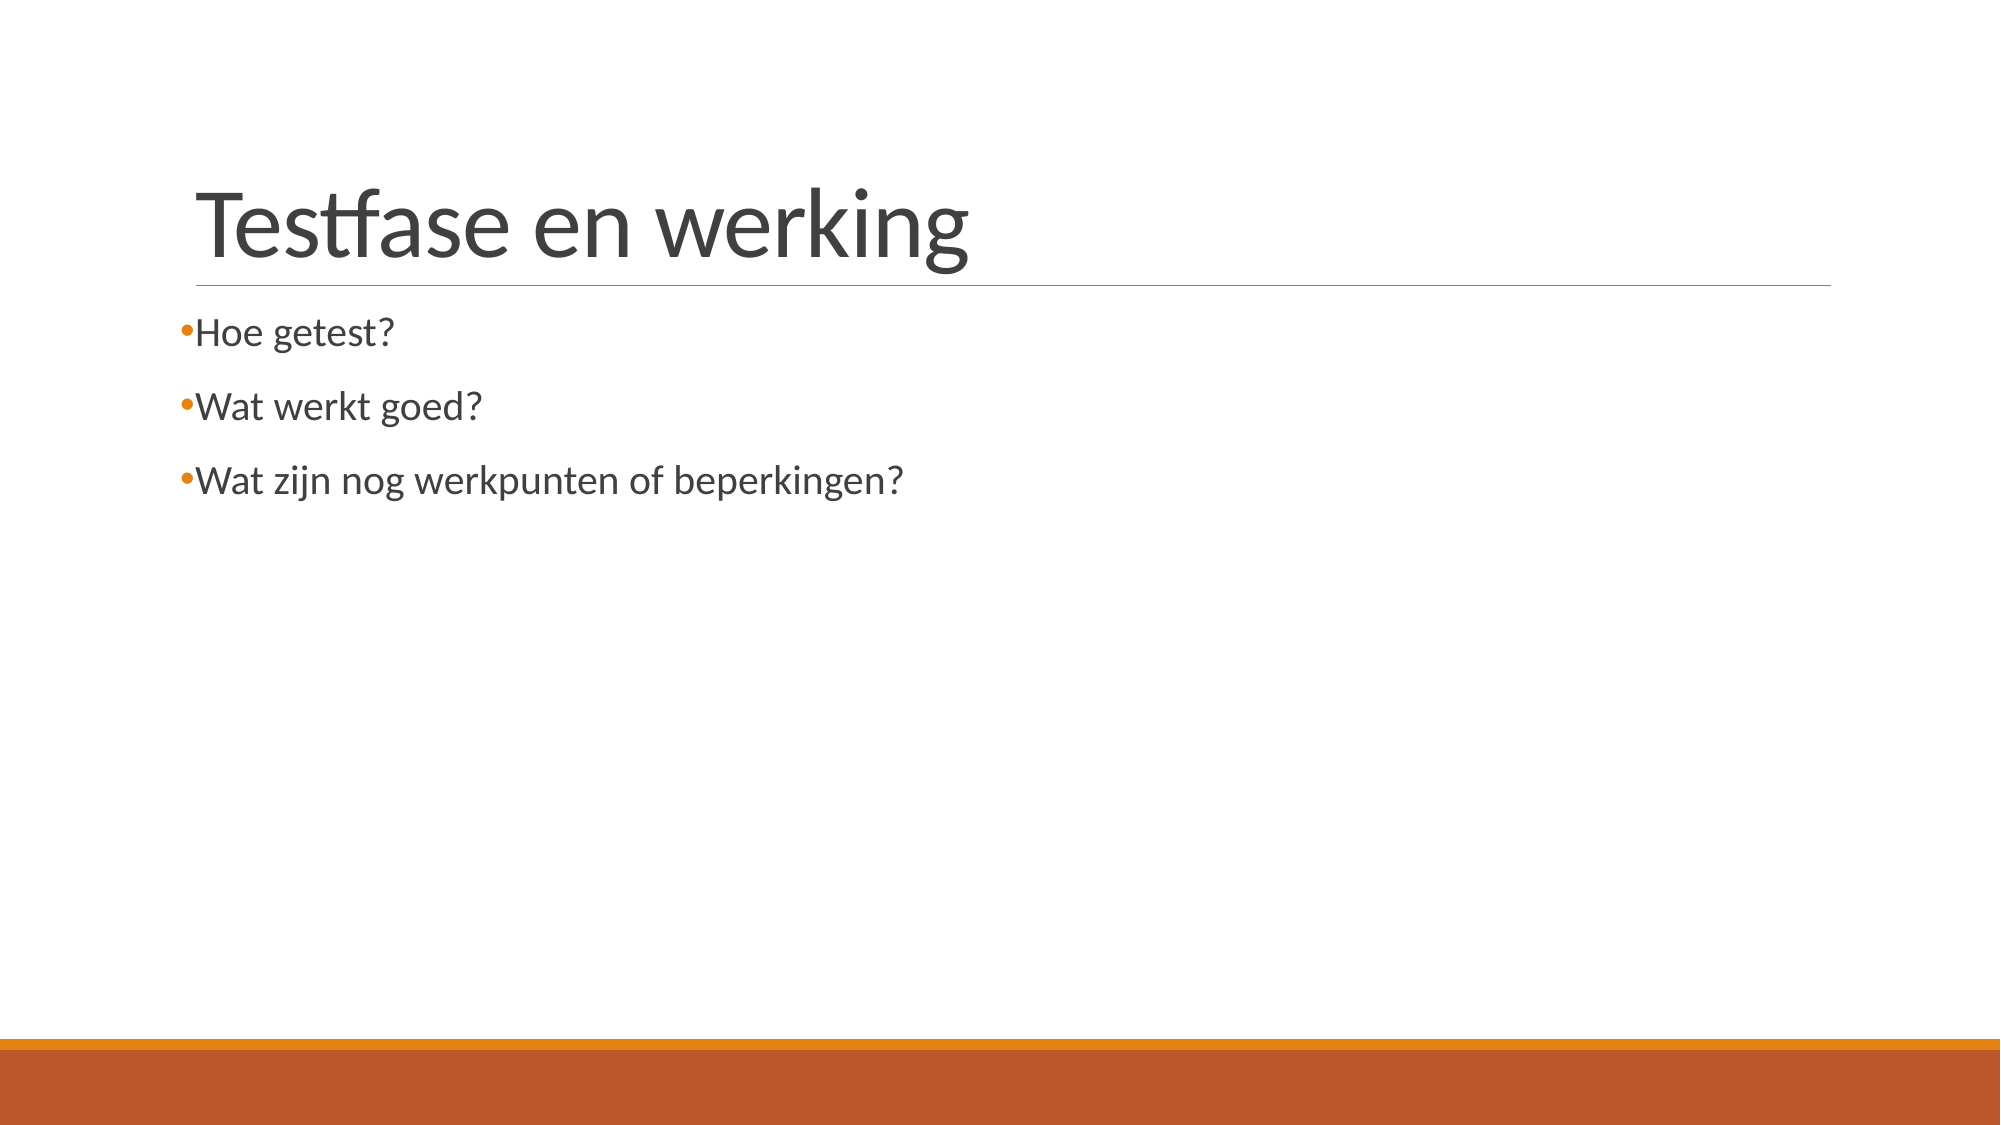

# Testfase en werking
Hoe getest?
Wat werkt goed?
Wat zijn nog werkpunten of beperkingen?